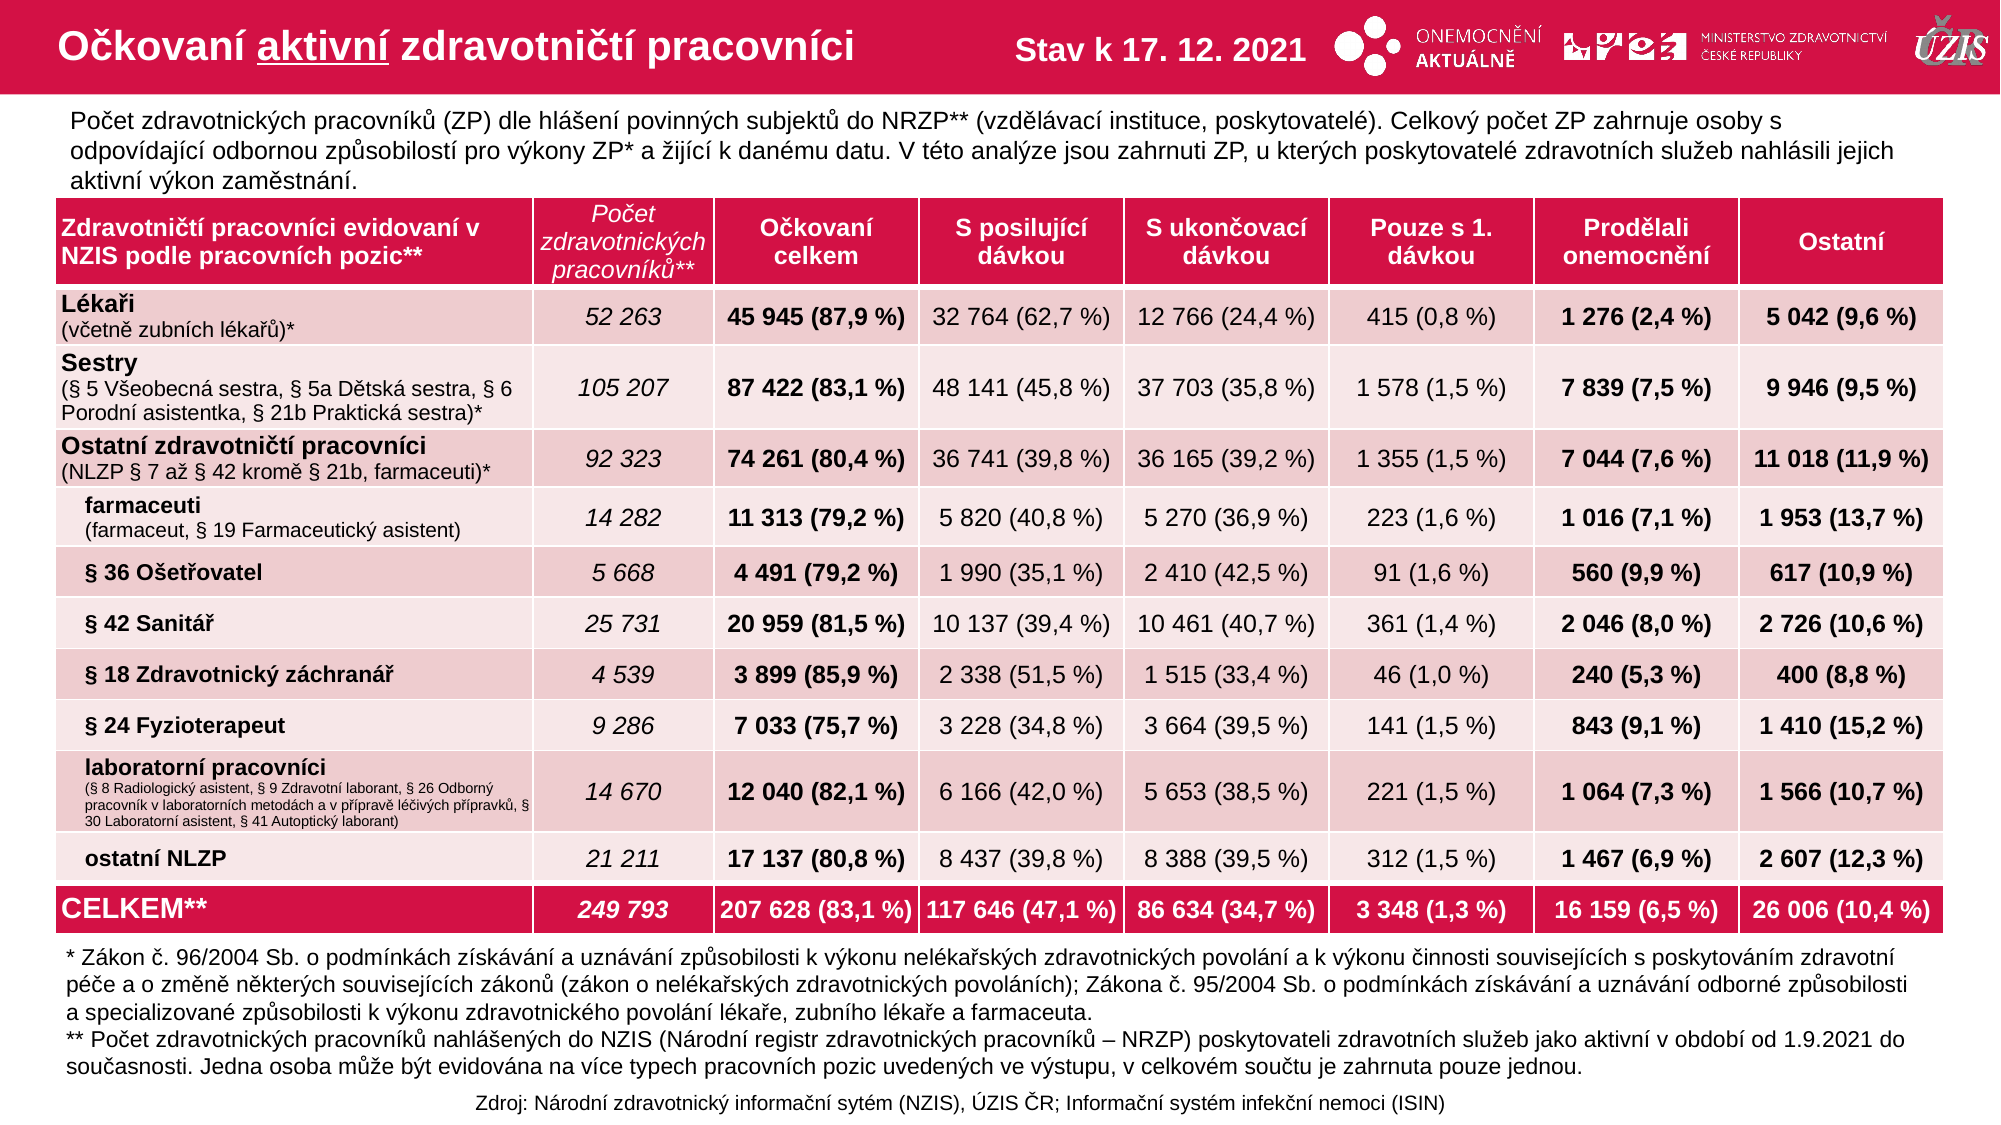

# Očkovaní aktivní zdravotničtí pracovníci
Stav k 17. 12. 2021
Počet zdravotnických pracovníků (ZP) dle hlášení povinných subjektů do NRZP** (vzdělávací instituce, poskytovatelé). Celkový počet ZP zahrnuje osoby s odpovídající odbornou způsobilostí pro výkony ZP* a žijící k danému datu. V této analýze jsou zahrnuti ZP, u kterých poskytovatelé zdravotních služeb nahlásili jejich aktivní výkon zaměstnání.
| Zdravotničtí pracovníci evidovaní v NZIS podle pracovních pozic\*\* | Počet zdravotnických pracovníků\*\* | Očkovaní celkem | S posilující dávkou | S ukončovací dávkou | Pouze s 1. dávkou | Prodělali onemocnění | Ostatní |
| --- | --- | --- | --- | --- | --- | --- | --- |
| Lékaři (včetně zubních lékařů)\* | 52 263 | 45 945 (87,9 %) | 32 764 (62,7 %) | 12 766 (24,4 %) | 415 (0,8 %) | 1 276 (2,4 %) | 5 042 (9,6 %) |
| Sestry (§ 5 Všeobecná sestra, § 5a Dětská sestra, § 6 Porodní asistentka, § 21b Praktická sestra)\* | 105 207 | 87 422 (83,1 %) | 48 141 (45,8 %) | 37 703 (35,8 %) | 1 578 (1,5 %) | 7 839 (7,5 %) | 9 946 (9,5 %) |
| Ostatní zdravotničtí pracovníci (NLZP § 7 až § 42 kromě § 21b, farmaceuti)\* | 92 323 | 74 261 (80,4 %) | 36 741 (39,8 %) | 36 165 (39,2 %) | 1 355 (1,5 %) | 7 044 (7,6 %) | 11 018 (11,9 %) |
| farmaceuti (farmaceut, § 19 Farmaceutický asistent) | 14 282 | 11 313 (79,2 %) | 5 820 (40,8 %) | 5 270 (36,9 %) | 223 (1,6 %) | 1 016 (7,1 %) | 1 953 (13,7 %) |
| § 36 Ošetřovatel | 5 668 | 4 491 (79,2 %) | 1 990 (35,1 %) | 2 410 (42,5 %) | 91 (1,6 %) | 560 (9,9 %) | 617 (10,9 %) |
| § 42 Sanitář | 25 731 | 20 959 (81,5 %) | 10 137 (39,4 %) | 10 461 (40,7 %) | 361 (1,4 %) | 2 046 (8,0 %) | 2 726 (10,6 %) |
| § 18 Zdravotnický záchranář | 4 539 | 3 899 (85,9 %) | 2 338 (51,5 %) | 1 515 (33,4 %) | 46 (1,0 %) | 240 (5,3 %) | 400 (8,8 %) |
| § 24 Fyzioterapeut | 9 286 | 7 033 (75,7 %) | 3 228 (34,8 %) | 3 664 (39,5 %) | 141 (1,5 %) | 843 (9,1 %) | 1 410 (15,2 %) |
| laboratorní pracovníci (§ 8 Radiologický asistent, § 9 Zdravotní laborant, § 26 Odborný pracovník v laboratorních metodách a v přípravě léčivých přípravků, § 30 Laboratorní asistent, § 41 Autoptický laborant) | 14 670 | 12 040 (82,1 %) | 6 166 (42,0 %) | 5 653 (38,5 %) | 221 (1,5 %) | 1 064 (7,3 %) | 1 566 (10,7 %) |
| ostatní NLZP | 21 211 | 17 137 (80,8 %) | 8 437 (39,8 %) | 8 388 (39,5 %) | 312 (1,5 %) | 1 467 (6,9 %) | 2 607 (12,3 %) |
| CELKEM\*\* | 249 793 | 207 628 (83,1 %) | 117 646 (47,1 %) | 86 634 (34,7 %) | 3 348 (1,3 %) | 16 159 (6,5 %) | 26 006 (10,4 %) |
* Zákon č. 96/2004 Sb. o podmínkách získávání a uznávání způsobilosti k výkonu nelékařských zdravotnických povolání a k výkonu činnosti souvisejících s poskytováním zdravotní péče a o změně některých souvisejících zákonů (zákon o nelékařských zdravotnických povoláních); Zákona č. 95/2004 Sb. o podmínkách získávání a uznávání odborné způsobilosti a specializované způsobilosti k výkonu zdravotnického povolání lékaře, zubního lékaře a farmaceuta.
** Počet zdravotnických pracovníků nahlášených do NZIS (Národní registr zdravotnických pracovníků – NRZP) poskytovateli zdravotních služeb jako aktivní v období od 1.9.2021 do současnosti. Jedna osoba může být evidována na více typech pracovních pozic uvedených ve výstupu, v celkovém součtu je zahrnuta pouze jednou.
Zdroj: Národní zdravotnický informační sytém (NZIS), ÚZIS ČR; Informační systém infekční nemoci (ISIN)